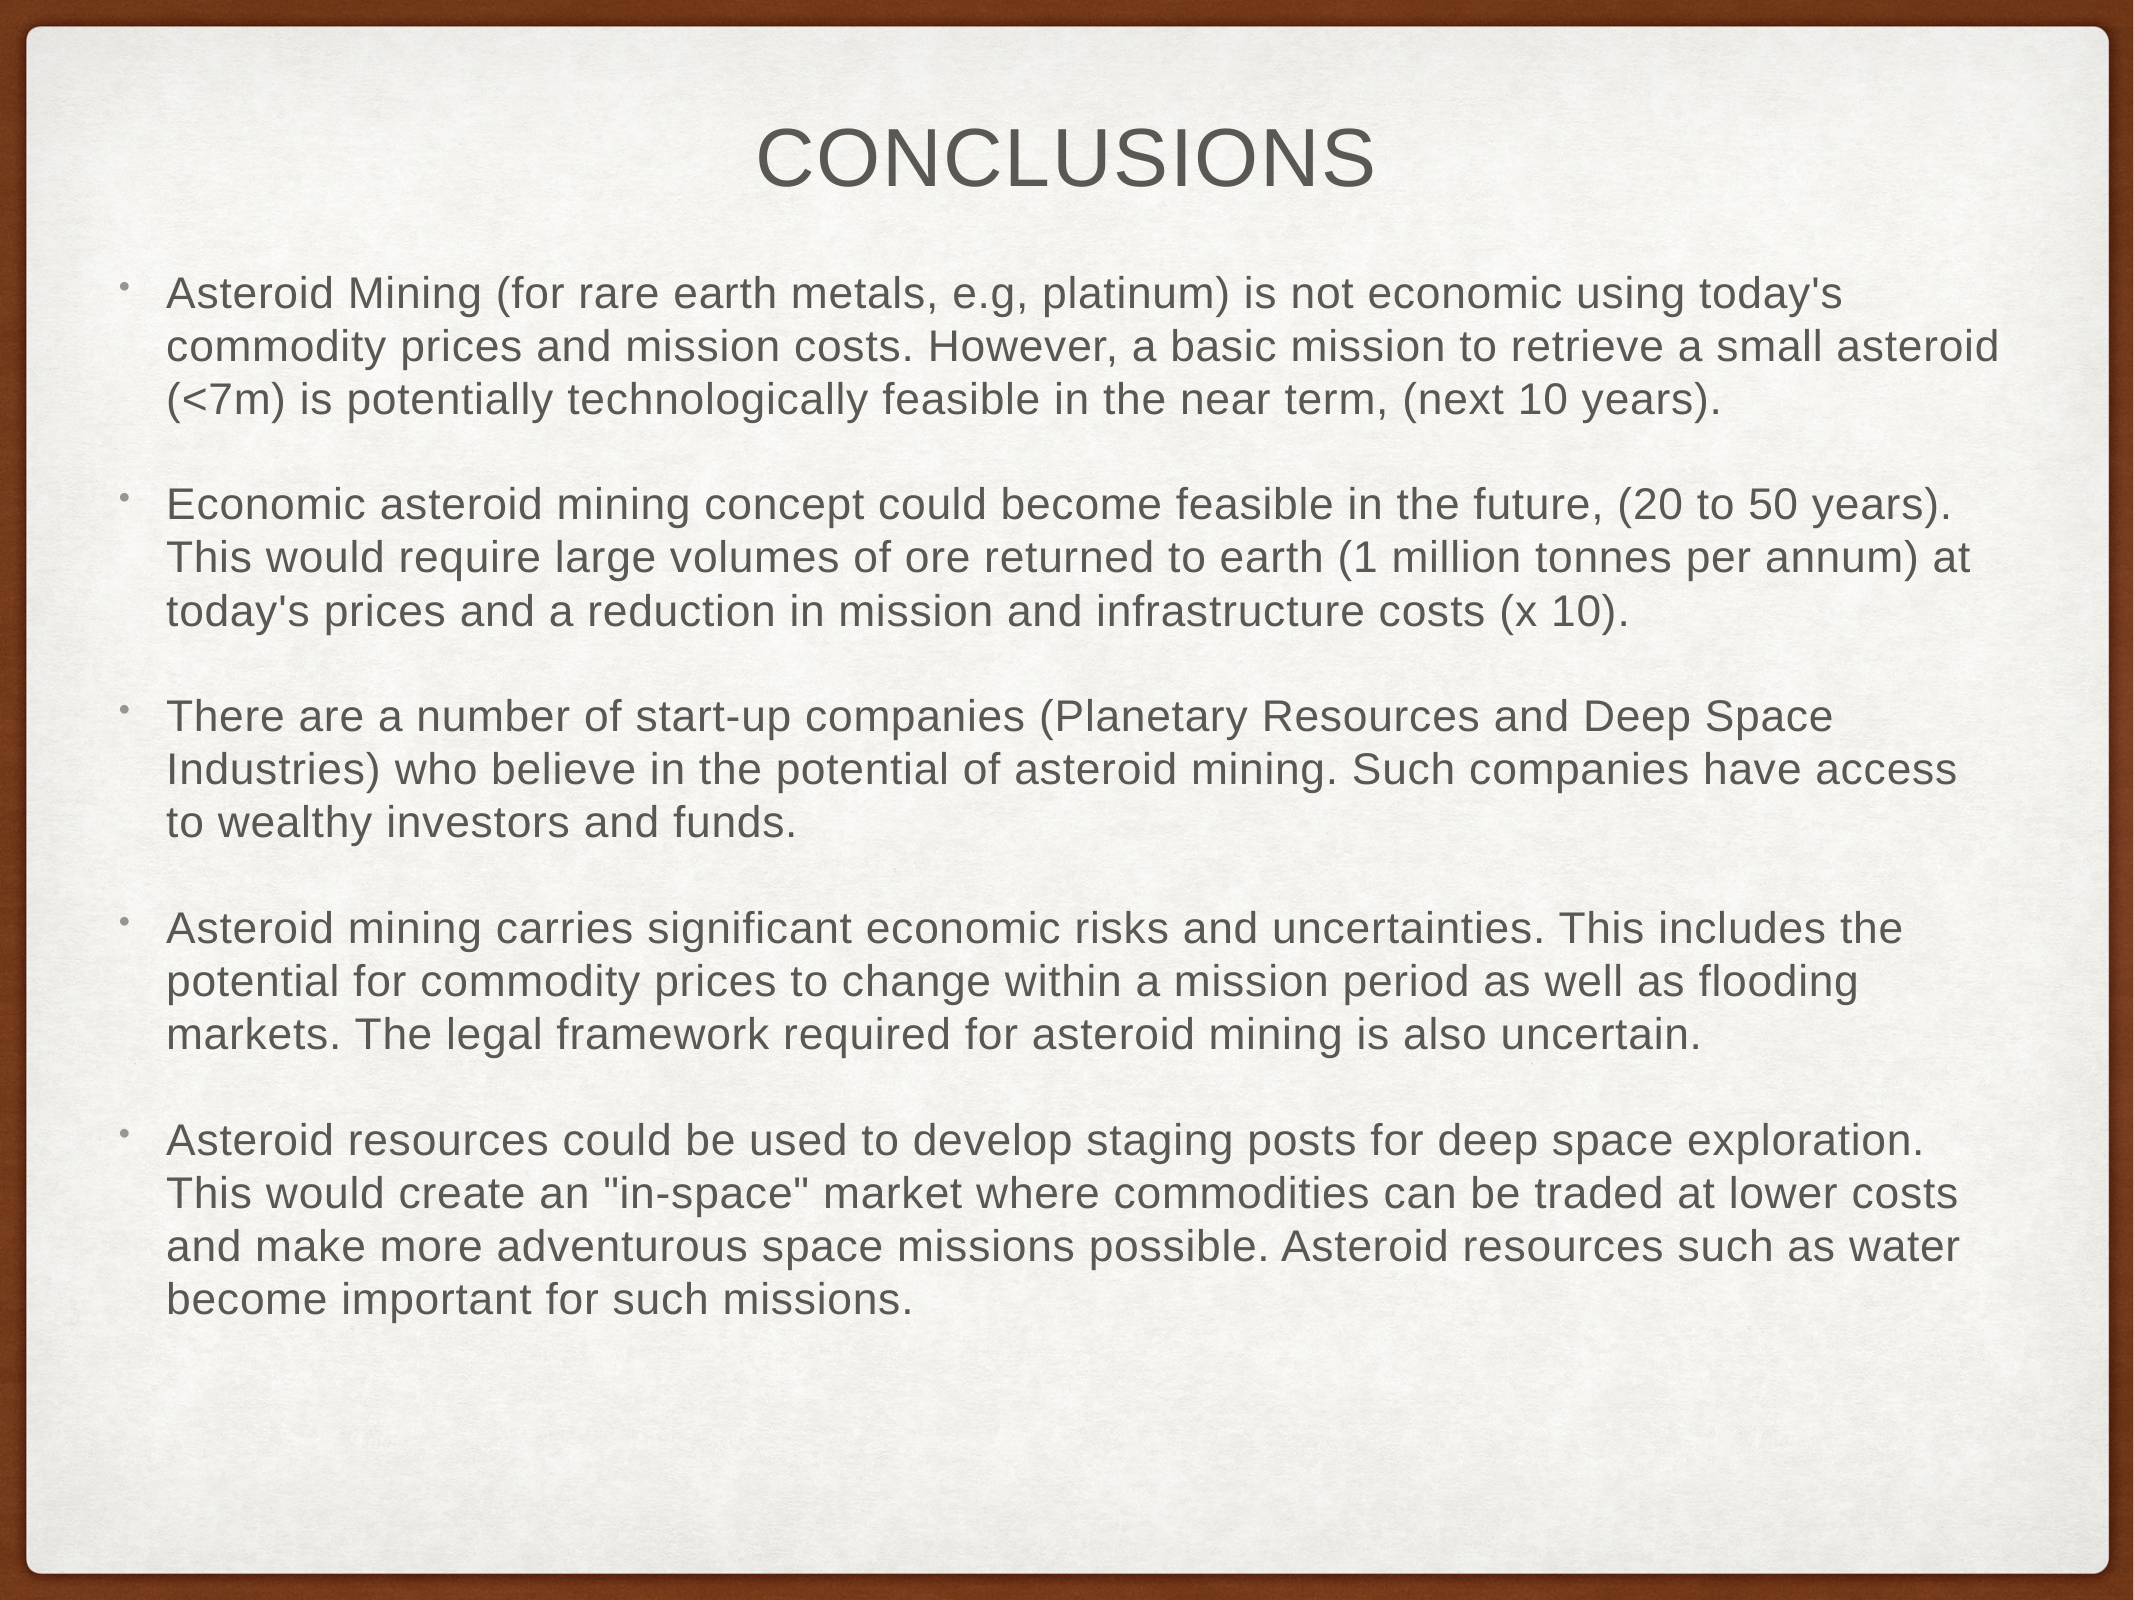

# conclusions
Asteroid Mining (for rare earth metals, e.g, platinum) is not economic using today's commodity prices and mission costs. However, a basic mission to retrieve a small asteroid (<7m) is potentially technologically feasible in the near term, (next 10 years).
Economic asteroid mining concept could become feasible in the future, (20 to 50 years). This would require large volumes of ore returned to earth (1 million tonnes per annum) at today's prices and a reduction in mission and infrastructure costs (x 10).
There are a number of start-up companies (Planetary Resources and Deep Space Industries) who believe in the potential of asteroid mining. Such companies have access to wealthy investors and funds.
Asteroid mining carries significant economic risks and uncertainties. This includes the potential for commodity prices to change within a mission period as well as flooding markets. The legal framework required for asteroid mining is also uncertain.
Asteroid resources could be used to develop staging posts for deep space exploration. This would create an "in-space" market where commodities can be traded at lower costs and make more adventurous space missions possible. Asteroid resources such as water become important for such missions.